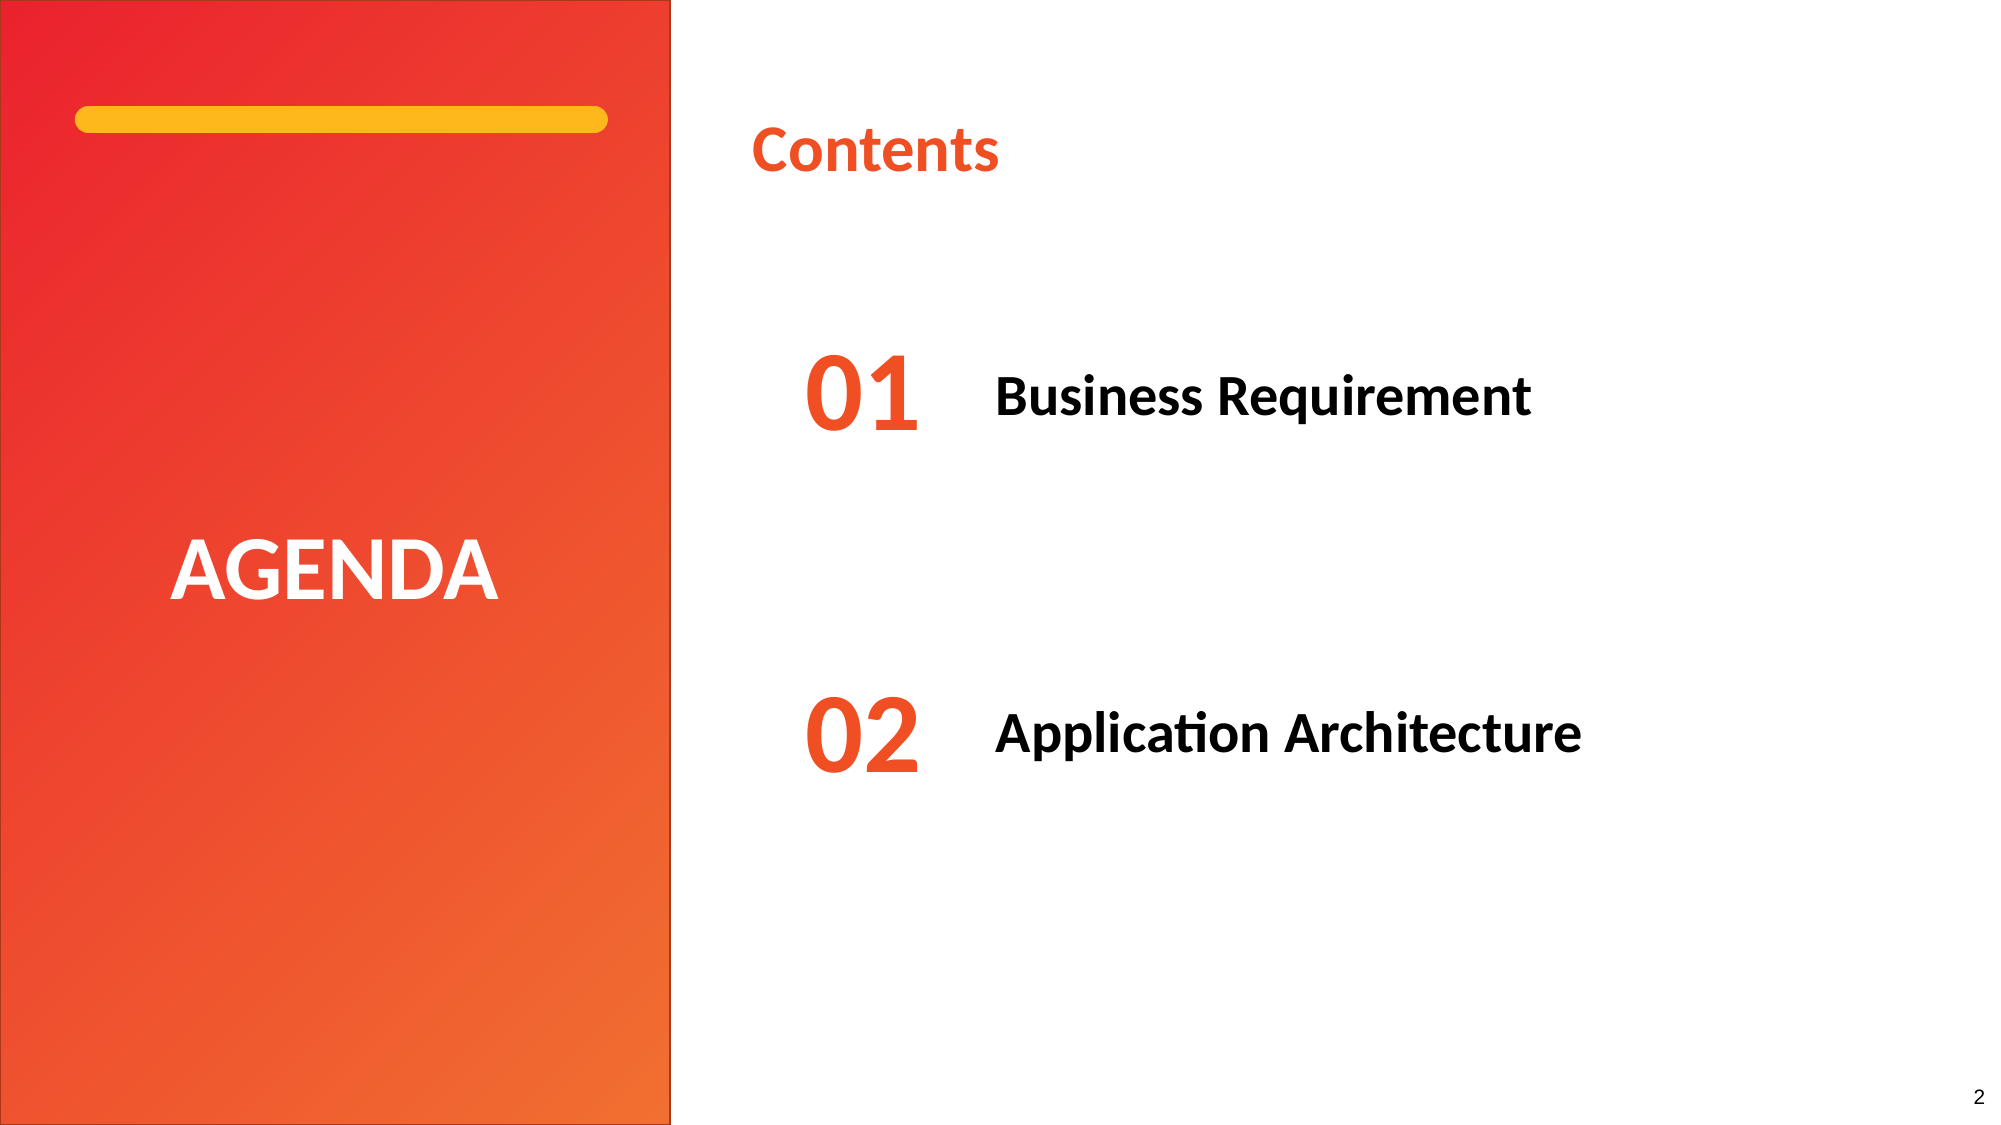

AGENDA
Contents
01
Business Requirement
02
Application Architecture
2